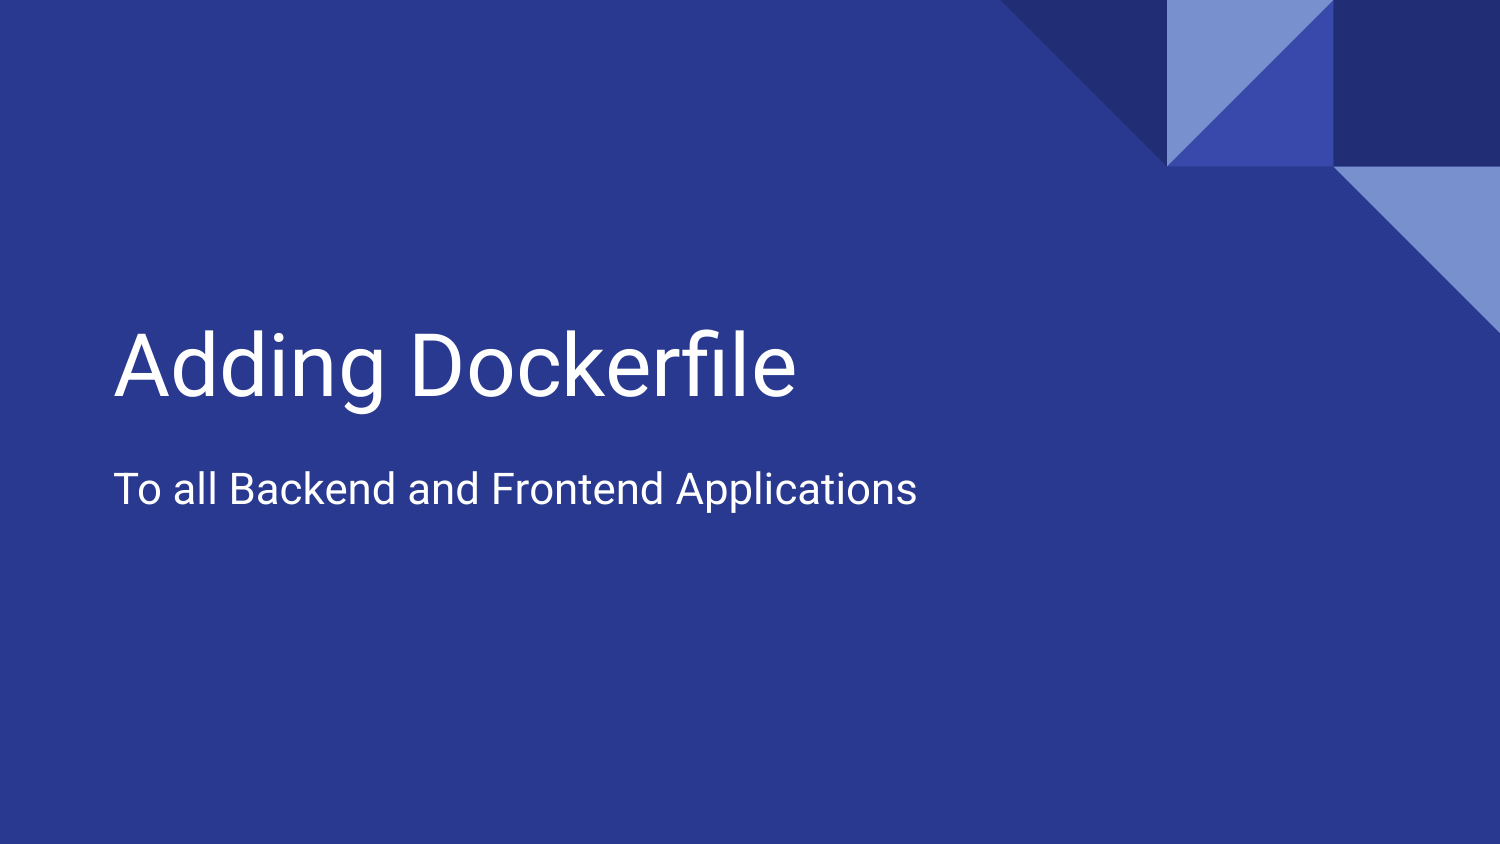

# Adding Dockerfile
To all Backend and Frontend Applications